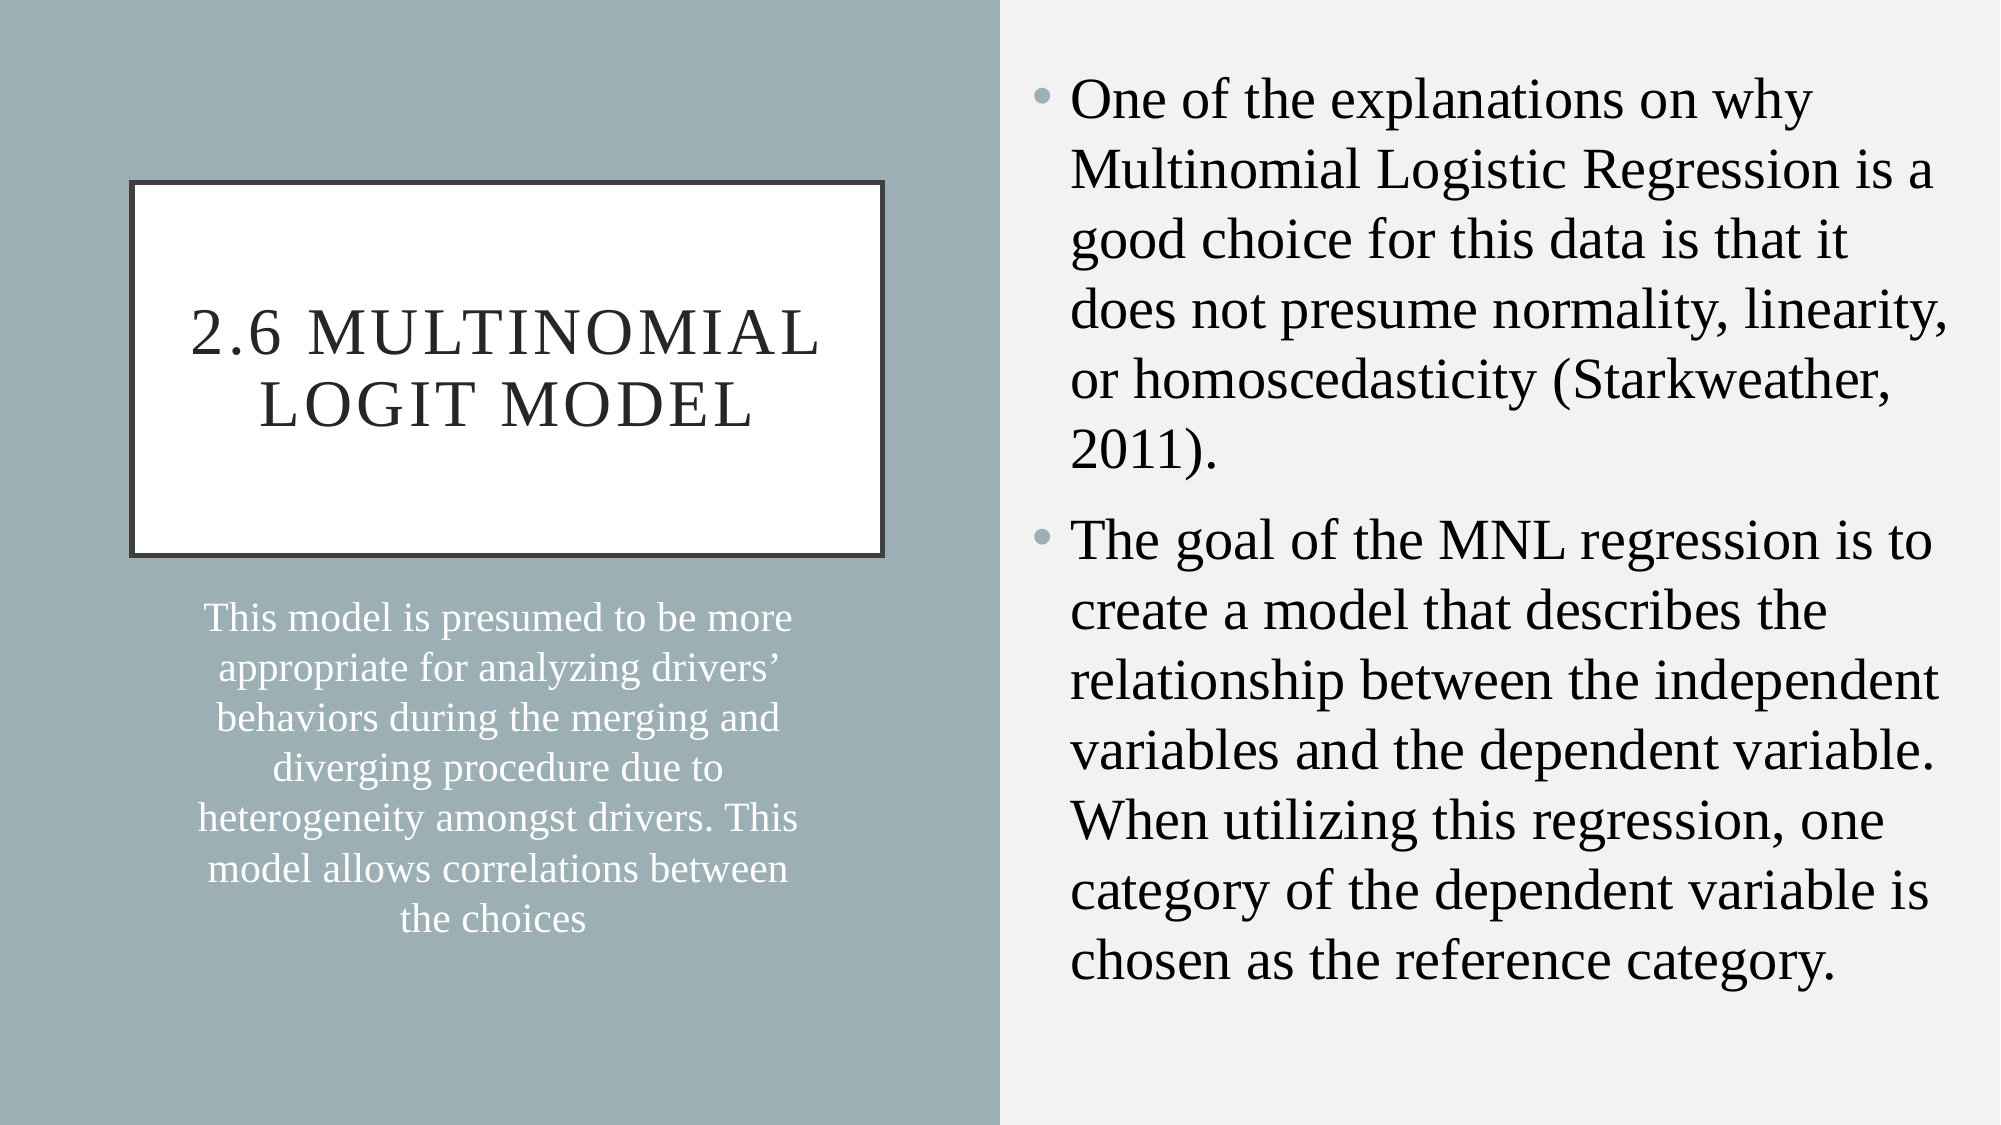

One of the explanations on why Multinomial Logistic Regression is a good choice for this data is that it does not presume normality, linearity, or homoscedasticity (Starkweather, 2011).
The goal of the MNL regression is to create a model that describes the relationship between the independent variables and the dependent variable. When utilizing this regression, one category of the dependent variable is chosen as the reference category.
# 2.6 Multinomial Logit Model
This model is presumed to be more appropriate for analyzing drivers’ behaviors during the merging and diverging procedure due to heterogeneity amongst drivers. This model allows correlations between the choices